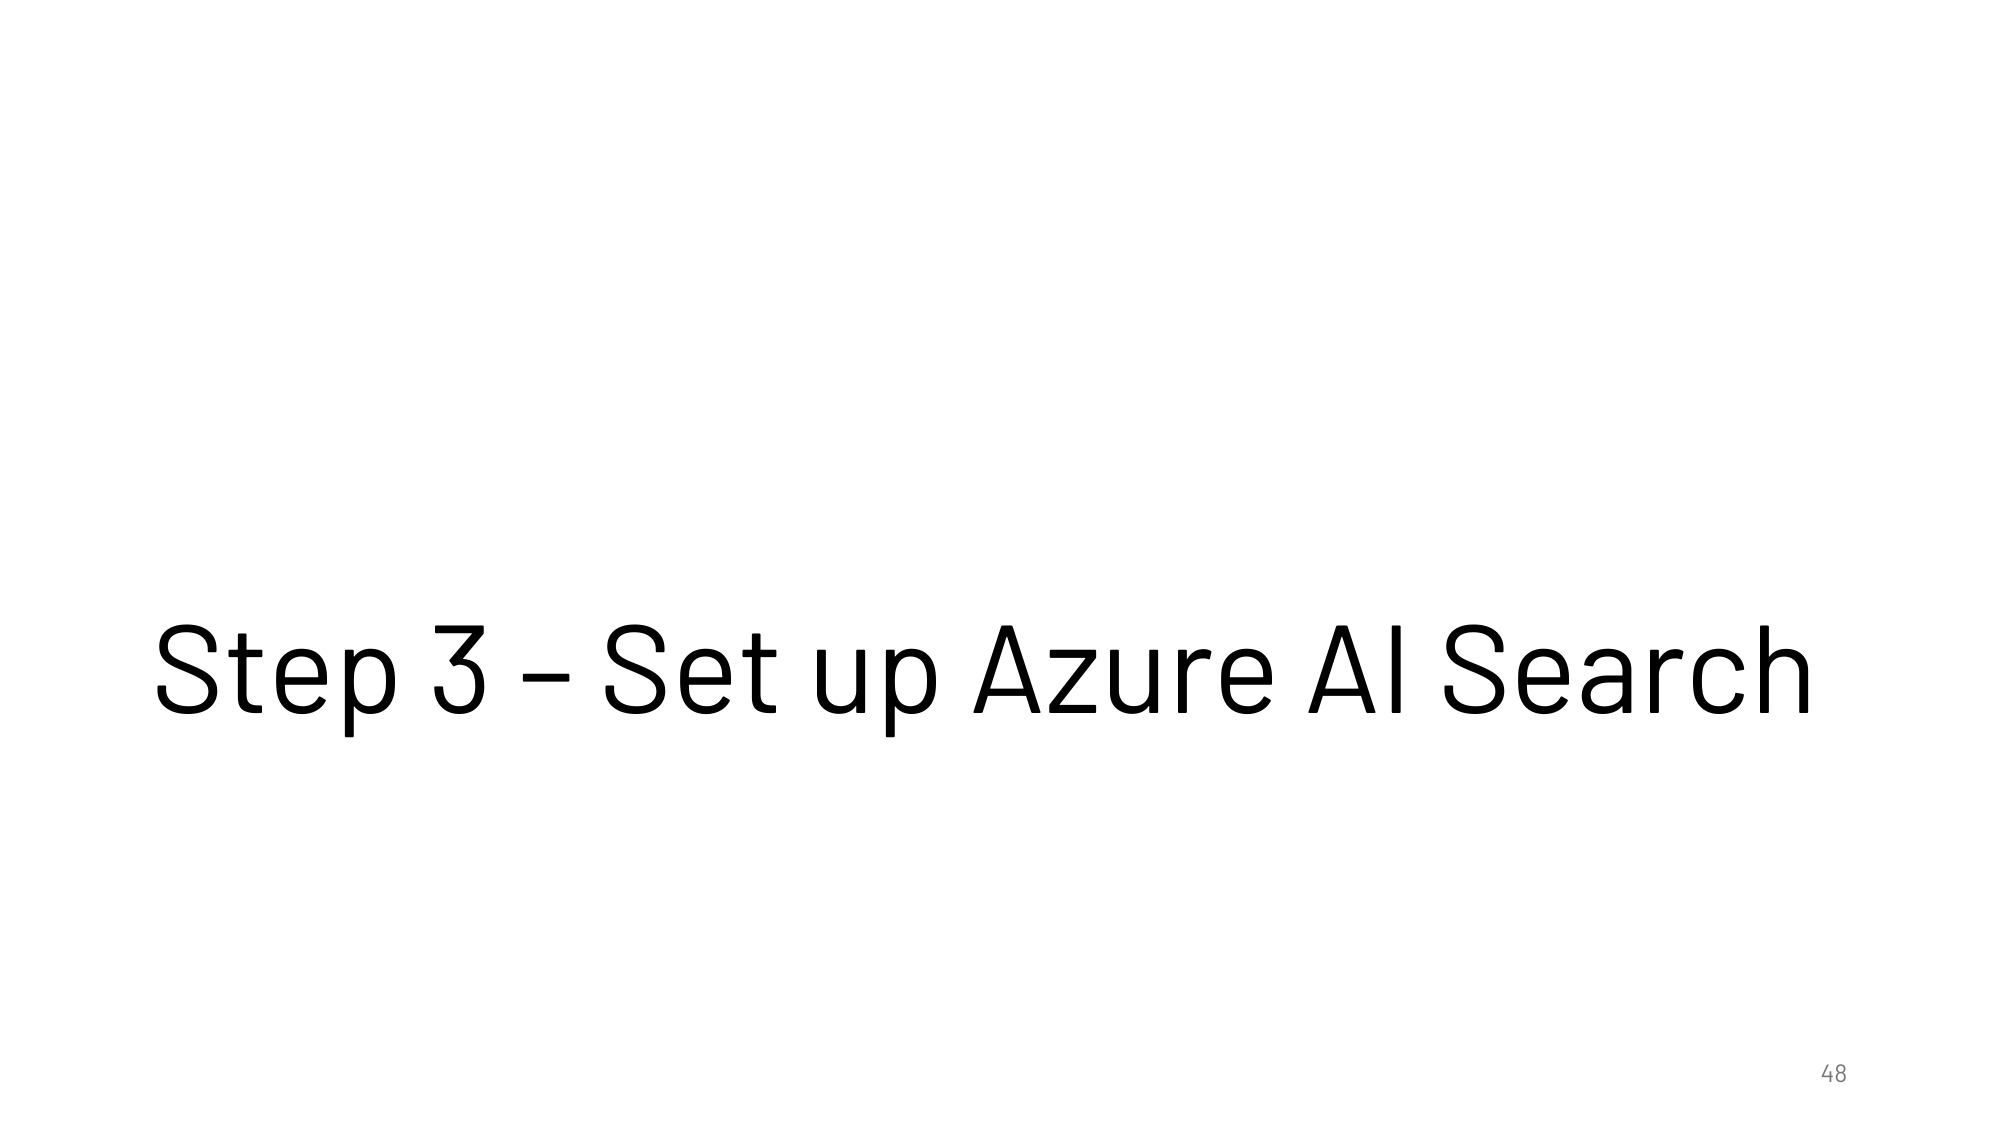

# Step 3 – Set up Azure AI Search

48